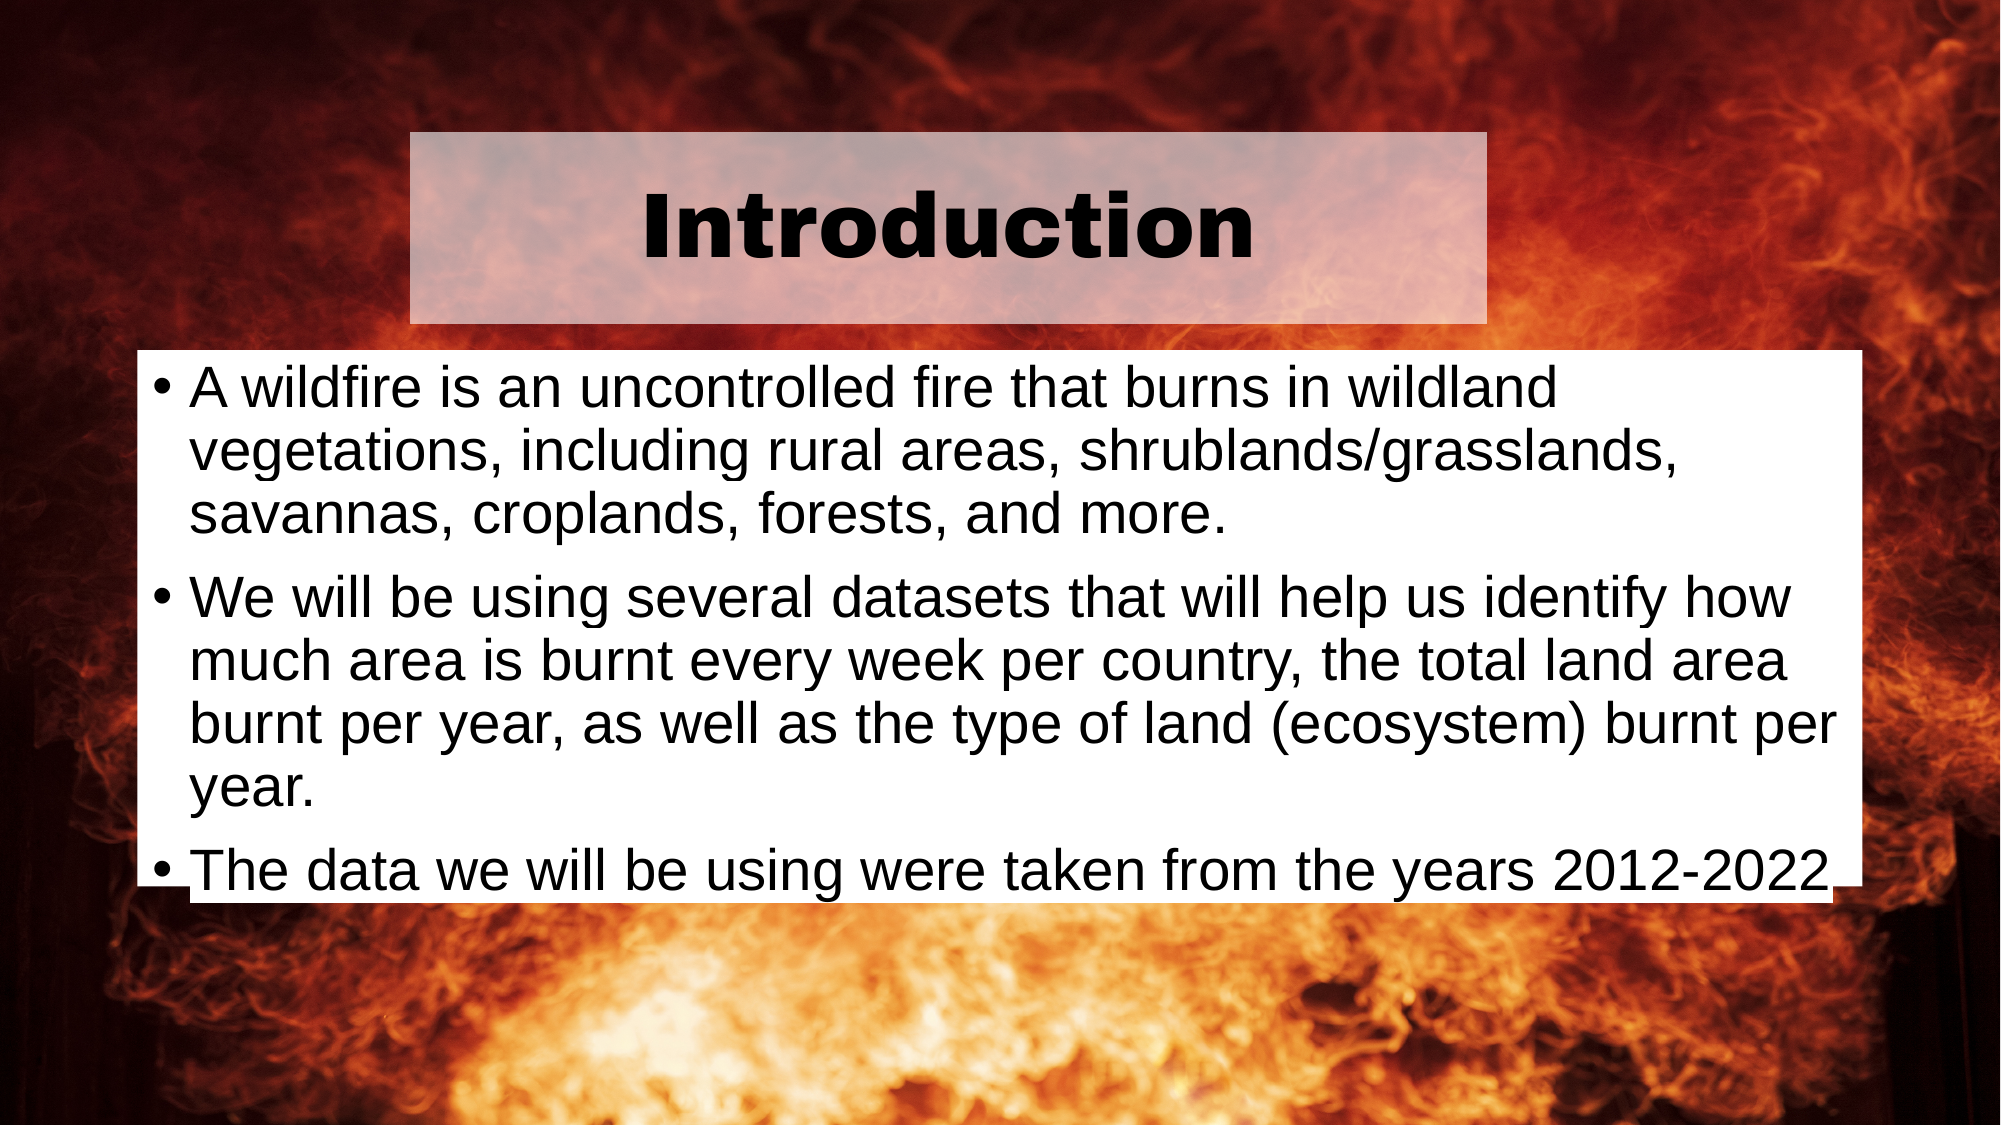

# Introduction
A wildfire is an uncontrolled fire that burns in wildland vegetations, including rural areas, shrublands/grasslands, savannas, croplands, forests, and more.
We will be using several datasets that will help us identify how much area is burnt every week per country, the total land area burnt per year, as well as the type of land (ecosystem) burnt per year.
The data we will be using were taken from the years 2012-2022